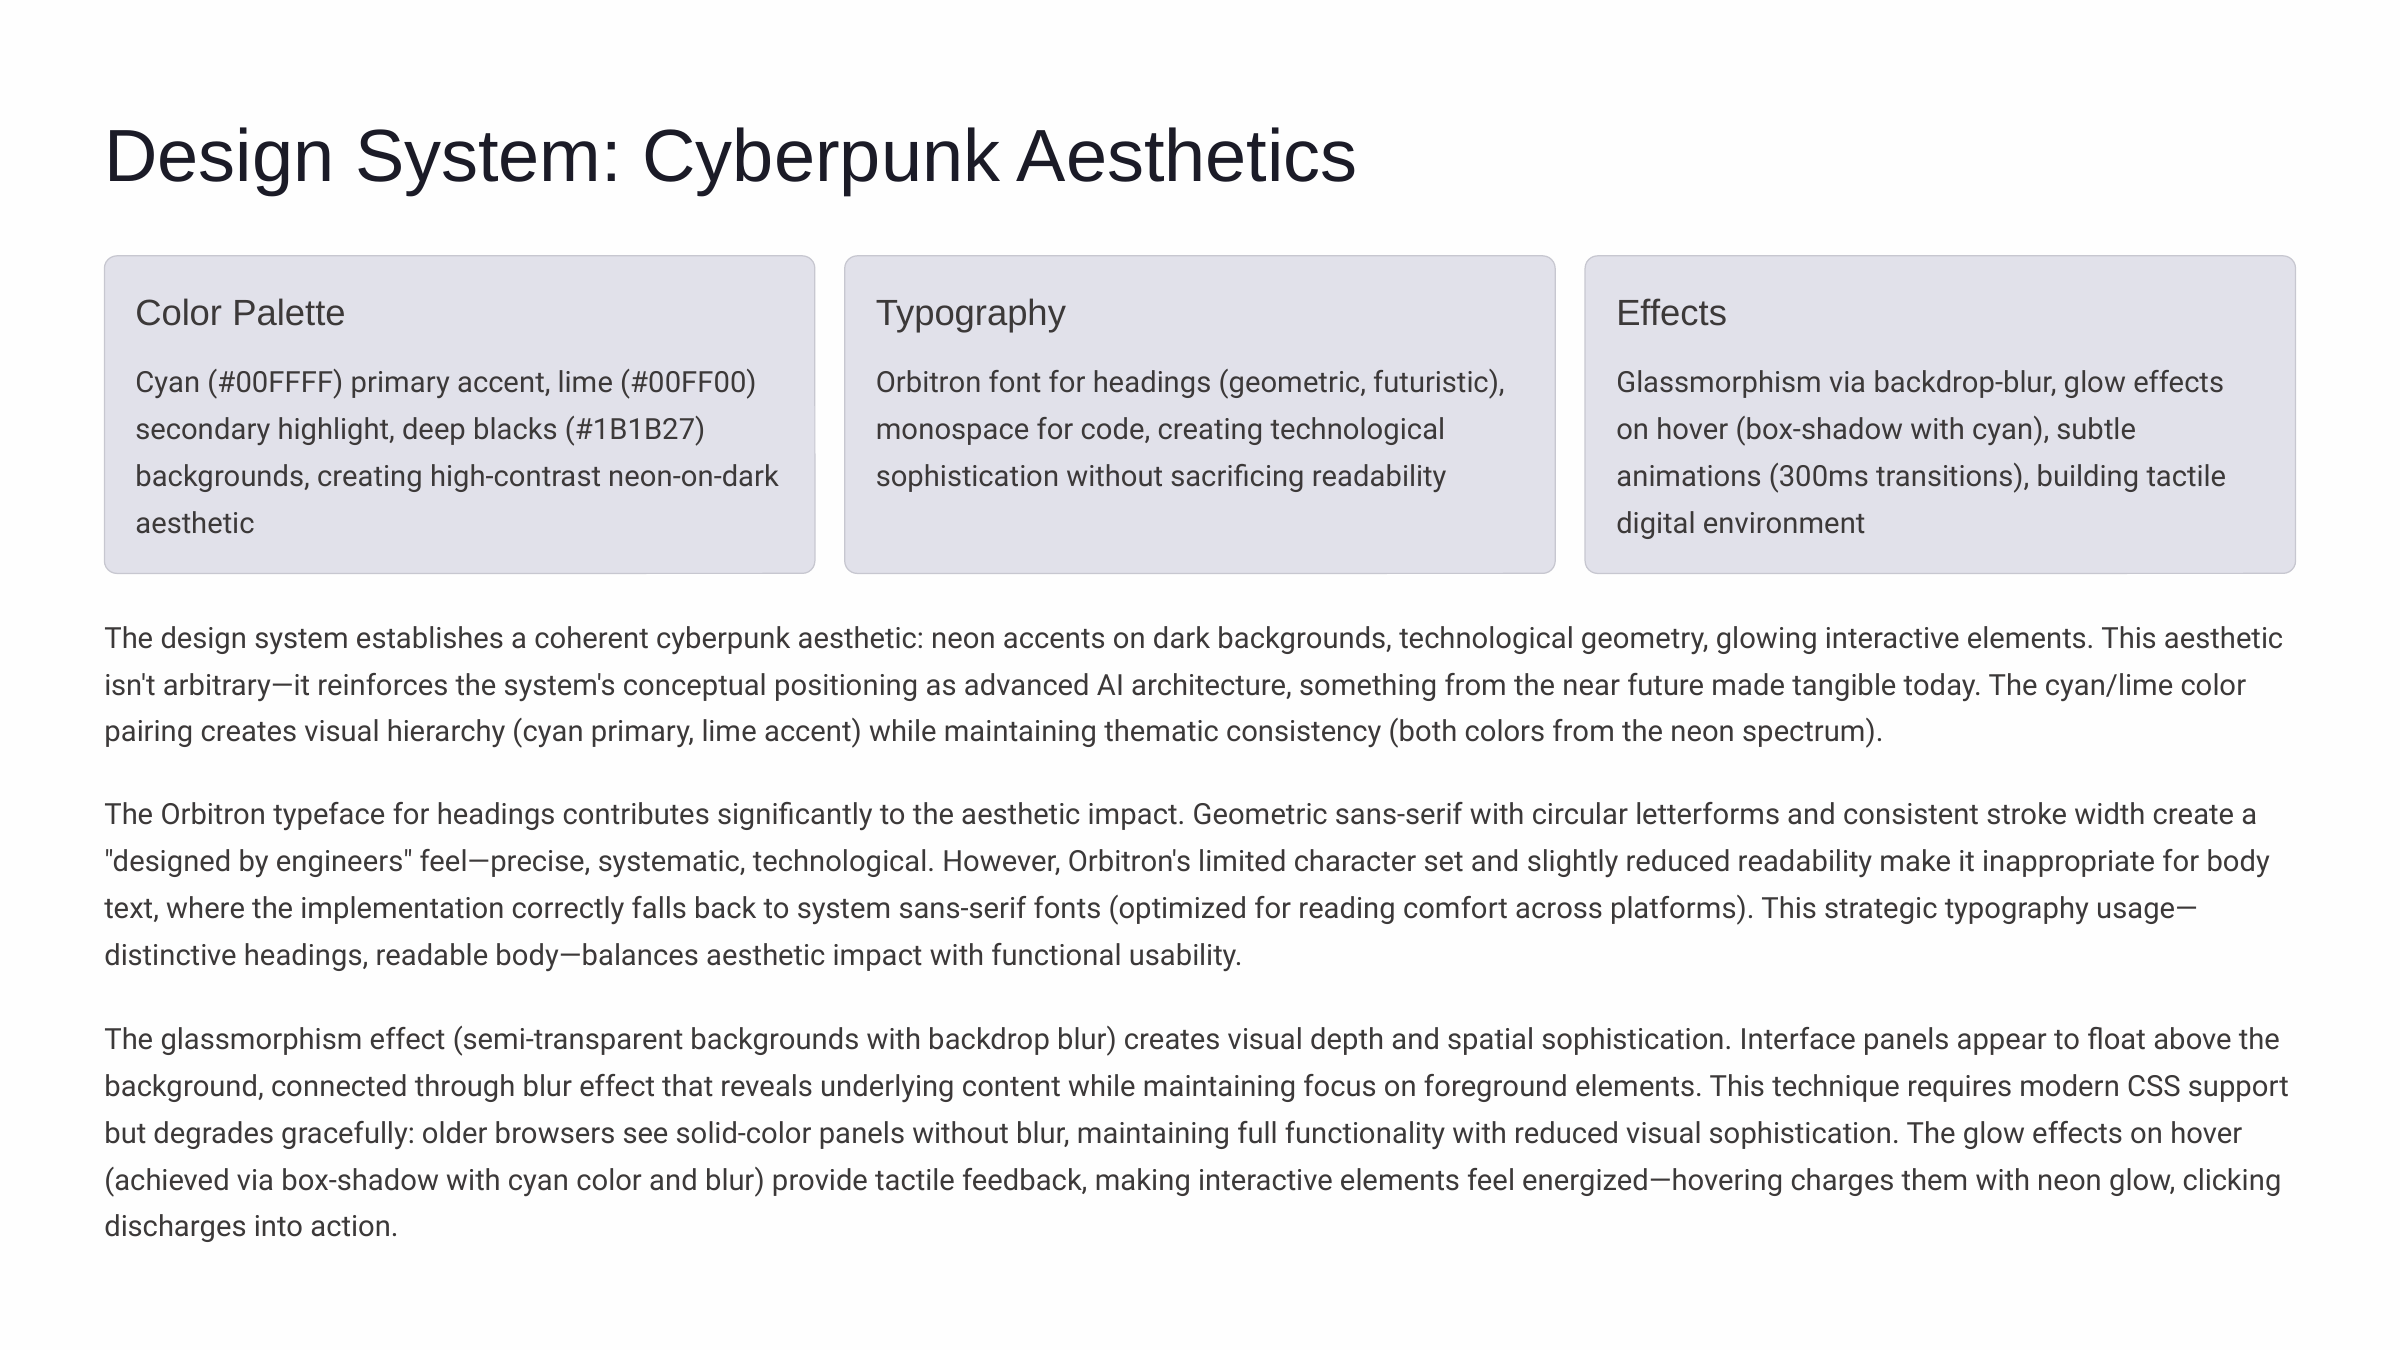

Design System: Cyberpunk Aesthetics

Color Palette
Typography
Effects
Cyan (#00FFFF) primary accent, lime (#00FF00) secondary highlight, deep blacks (#1B1B27) backgrounds, creating high-contrast neon-on-dark aesthetic
Orbitron font for headings (geometric, futuristic), monospace for code, creating technological sophistication without sacrificing readability
Glassmorphism via backdrop-blur, glow effects on hover (box-shadow with cyan), subtle animations (300ms transitions), building tactile digital environment
The design system establishes a coherent cyberpunk aesthetic: neon accents on dark backgrounds, technological geometry, glowing interactive elements. This aesthetic isn't arbitrary—it reinforces the system's conceptual positioning as advanced AI architecture, something from the near future made tangible today. The cyan/lime color pairing creates visual hierarchy (cyan primary, lime accent) while maintaining thematic consistency (both colors from the neon spectrum).
The Orbitron typeface for headings contributes significantly to the aesthetic impact. Geometric sans-serif with circular letterforms and consistent stroke width create a "designed by engineers" feel—precise, systematic, technological. However, Orbitron's limited character set and slightly reduced readability make it inappropriate for body text, where the implementation correctly falls back to system sans-serif fonts (optimized for reading comfort across platforms). This strategic typography usage—distinctive headings, readable body—balances aesthetic impact with functional usability.
The glassmorphism effect (semi-transparent backgrounds with backdrop blur) creates visual depth and spatial sophistication. Interface panels appear to float above the background, connected through blur effect that reveals underlying content while maintaining focus on foreground elements. This technique requires modern CSS support but degrades gracefully: older browsers see solid-color panels without blur, maintaining full functionality with reduced visual sophistication. The glow effects on hover (achieved via box-shadow with cyan color and blur) provide tactile feedback, making interactive elements feel energized—hovering charges them with neon glow, clicking discharges into action.